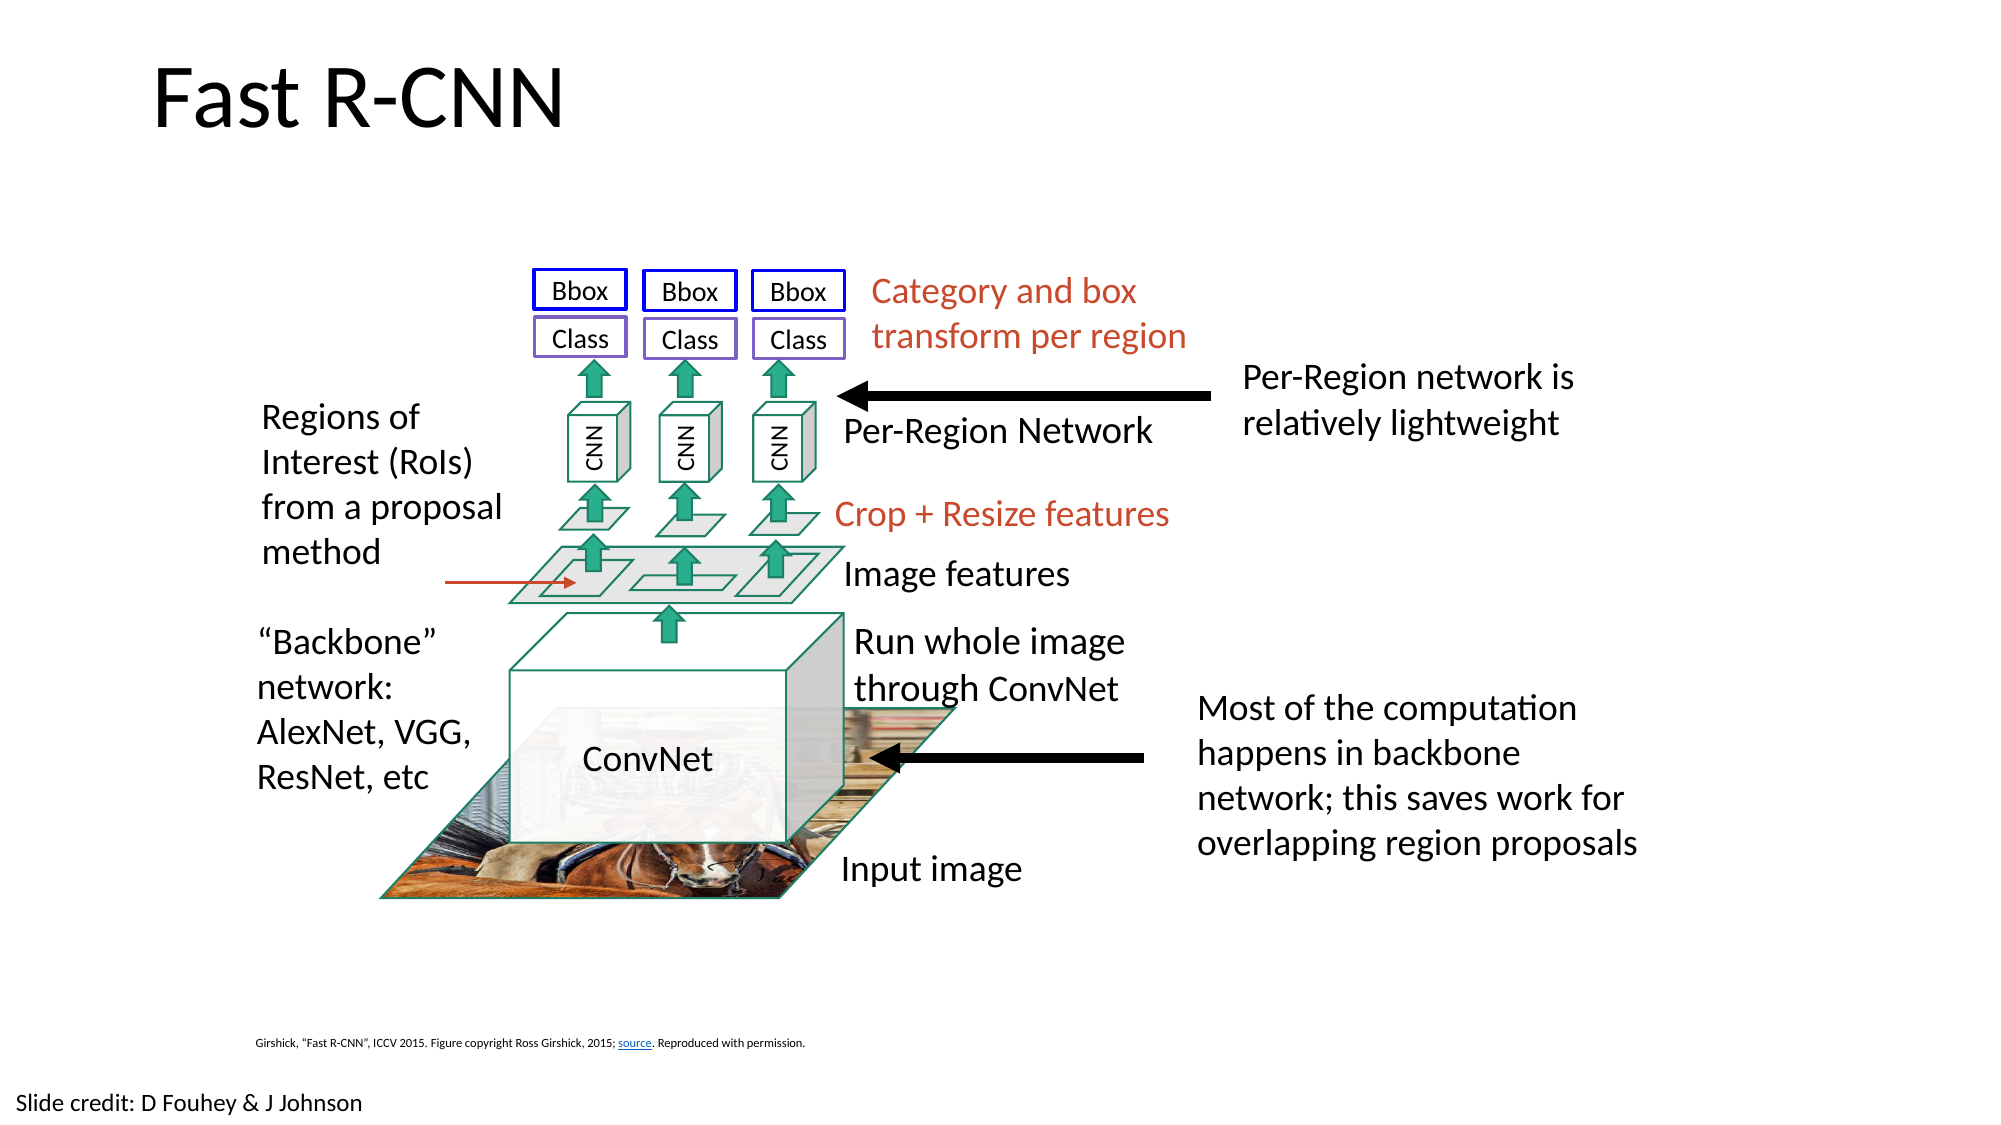

# Fast R-CNN
Category and box transform per region
Bbox
Bbox
Bbox
Class
Class
Class
Per-Region network is relatively lightweight

Regions of
Interest (RoIs)
from a proposal
method
Per-Region Network
Crop + Resize features

Image features

Run whole image
through ConvNet
ConvNet

Input image
CNN
CNN
CNN

“Backbone” network: AlexNet, VGG, ResNet, etc
Most of the computation happens in backbone network; this saves work for overlapping region proposals
Girshick, “Fast R-CNN”, ICCV 2015. Figure copyright Ross Girshick, 2015; source. Reproduced with permission.
Slide credit: D Fouhey & J Johnson